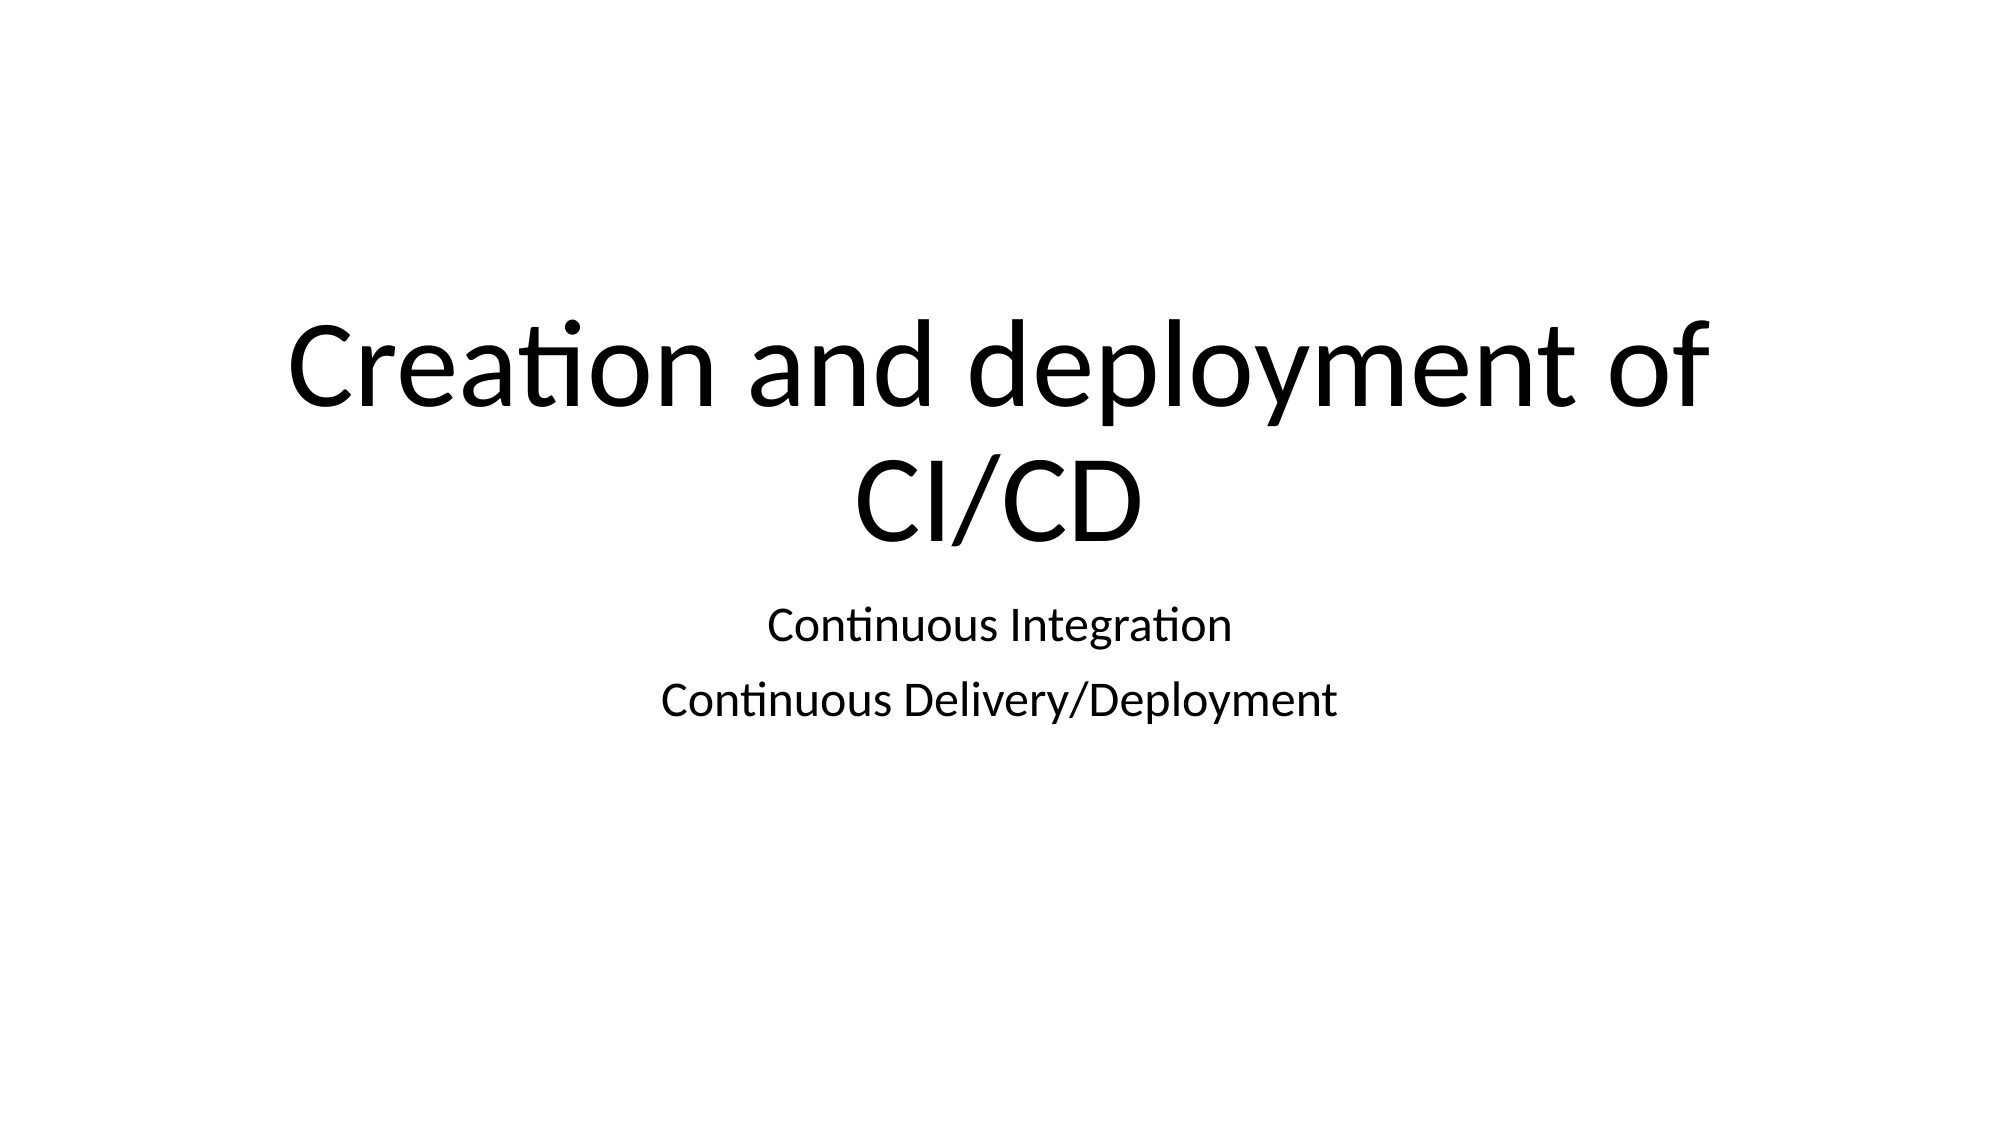

# Creation and deployment of CI/CD
Continuous Integration
Continuous Delivery/Deployment